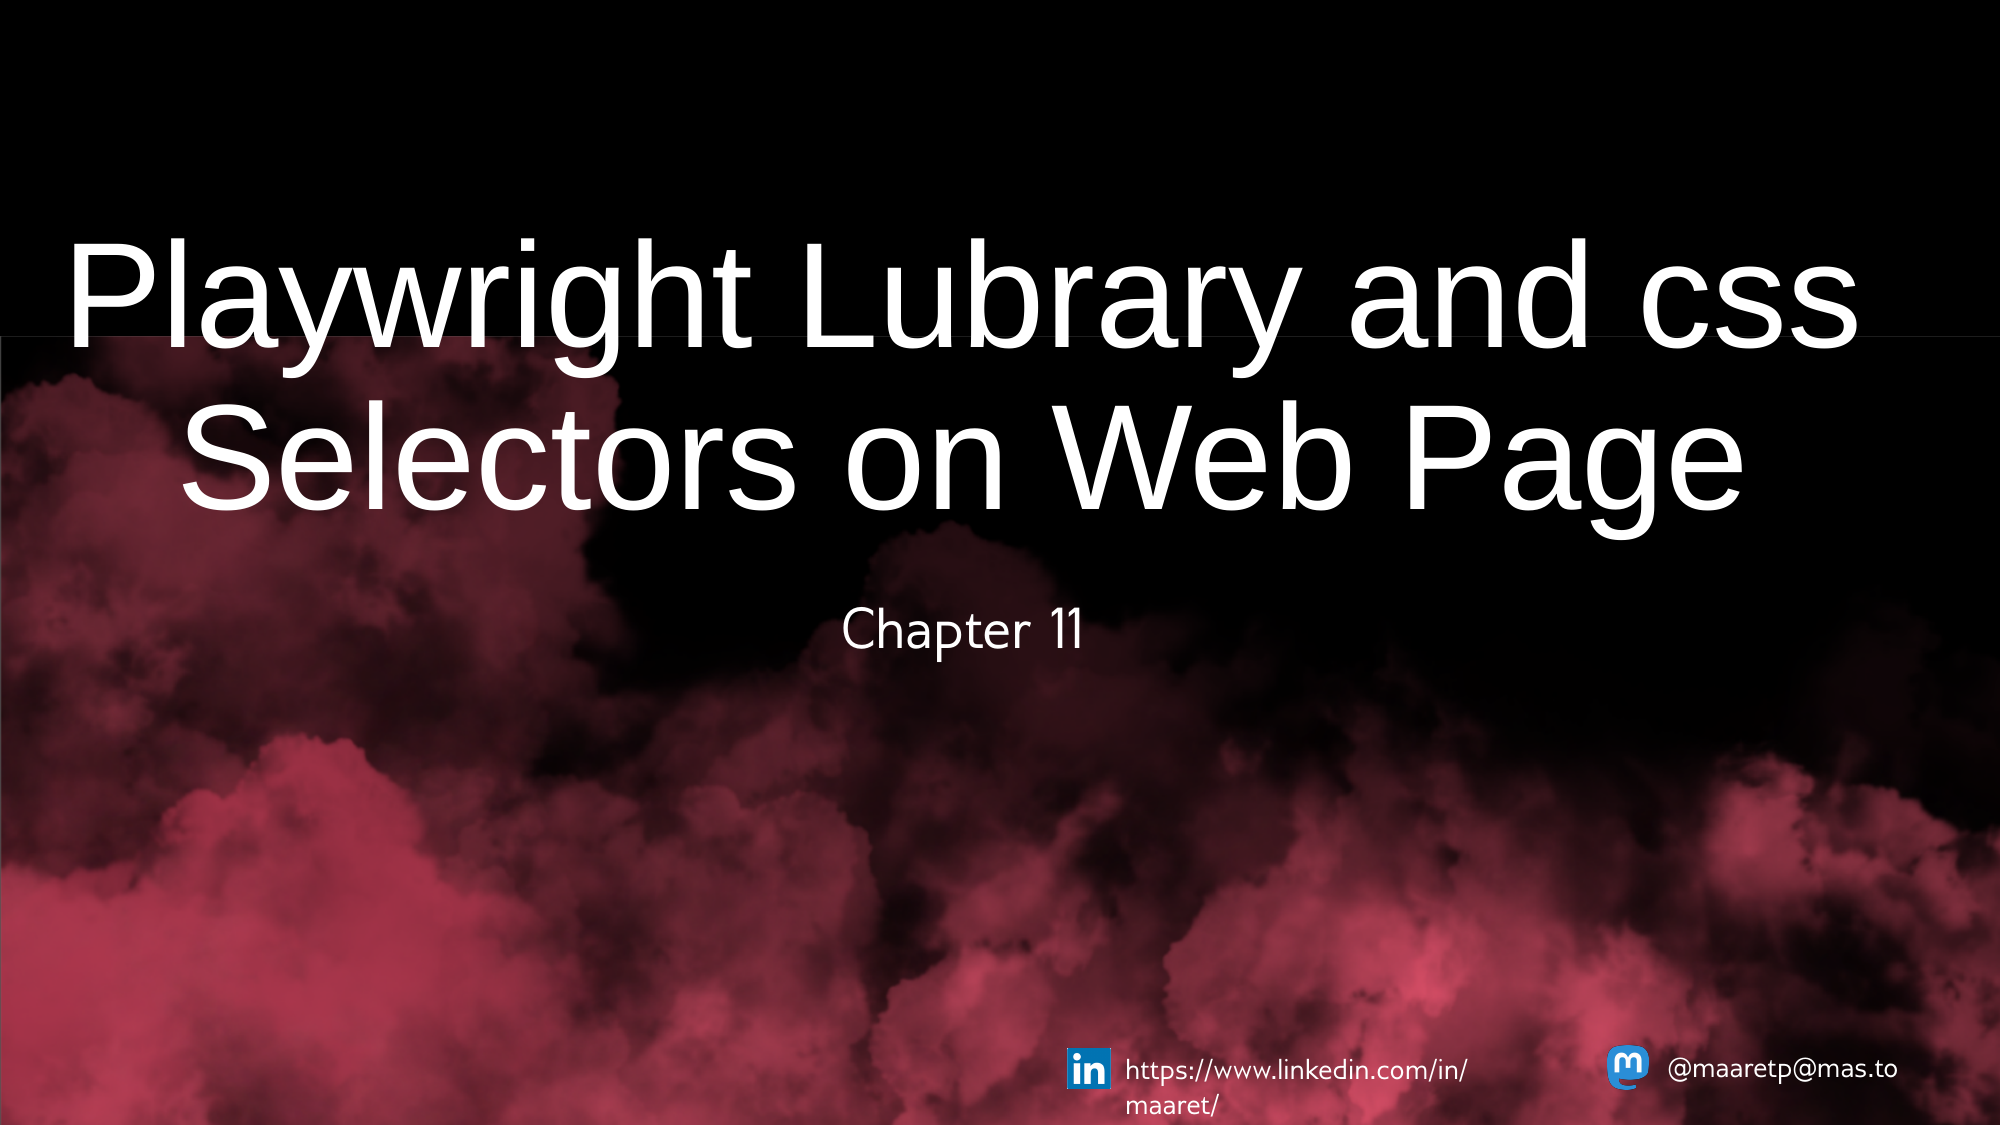

Playwright Lubrary and css Selectors on Web Page
Chapter 11